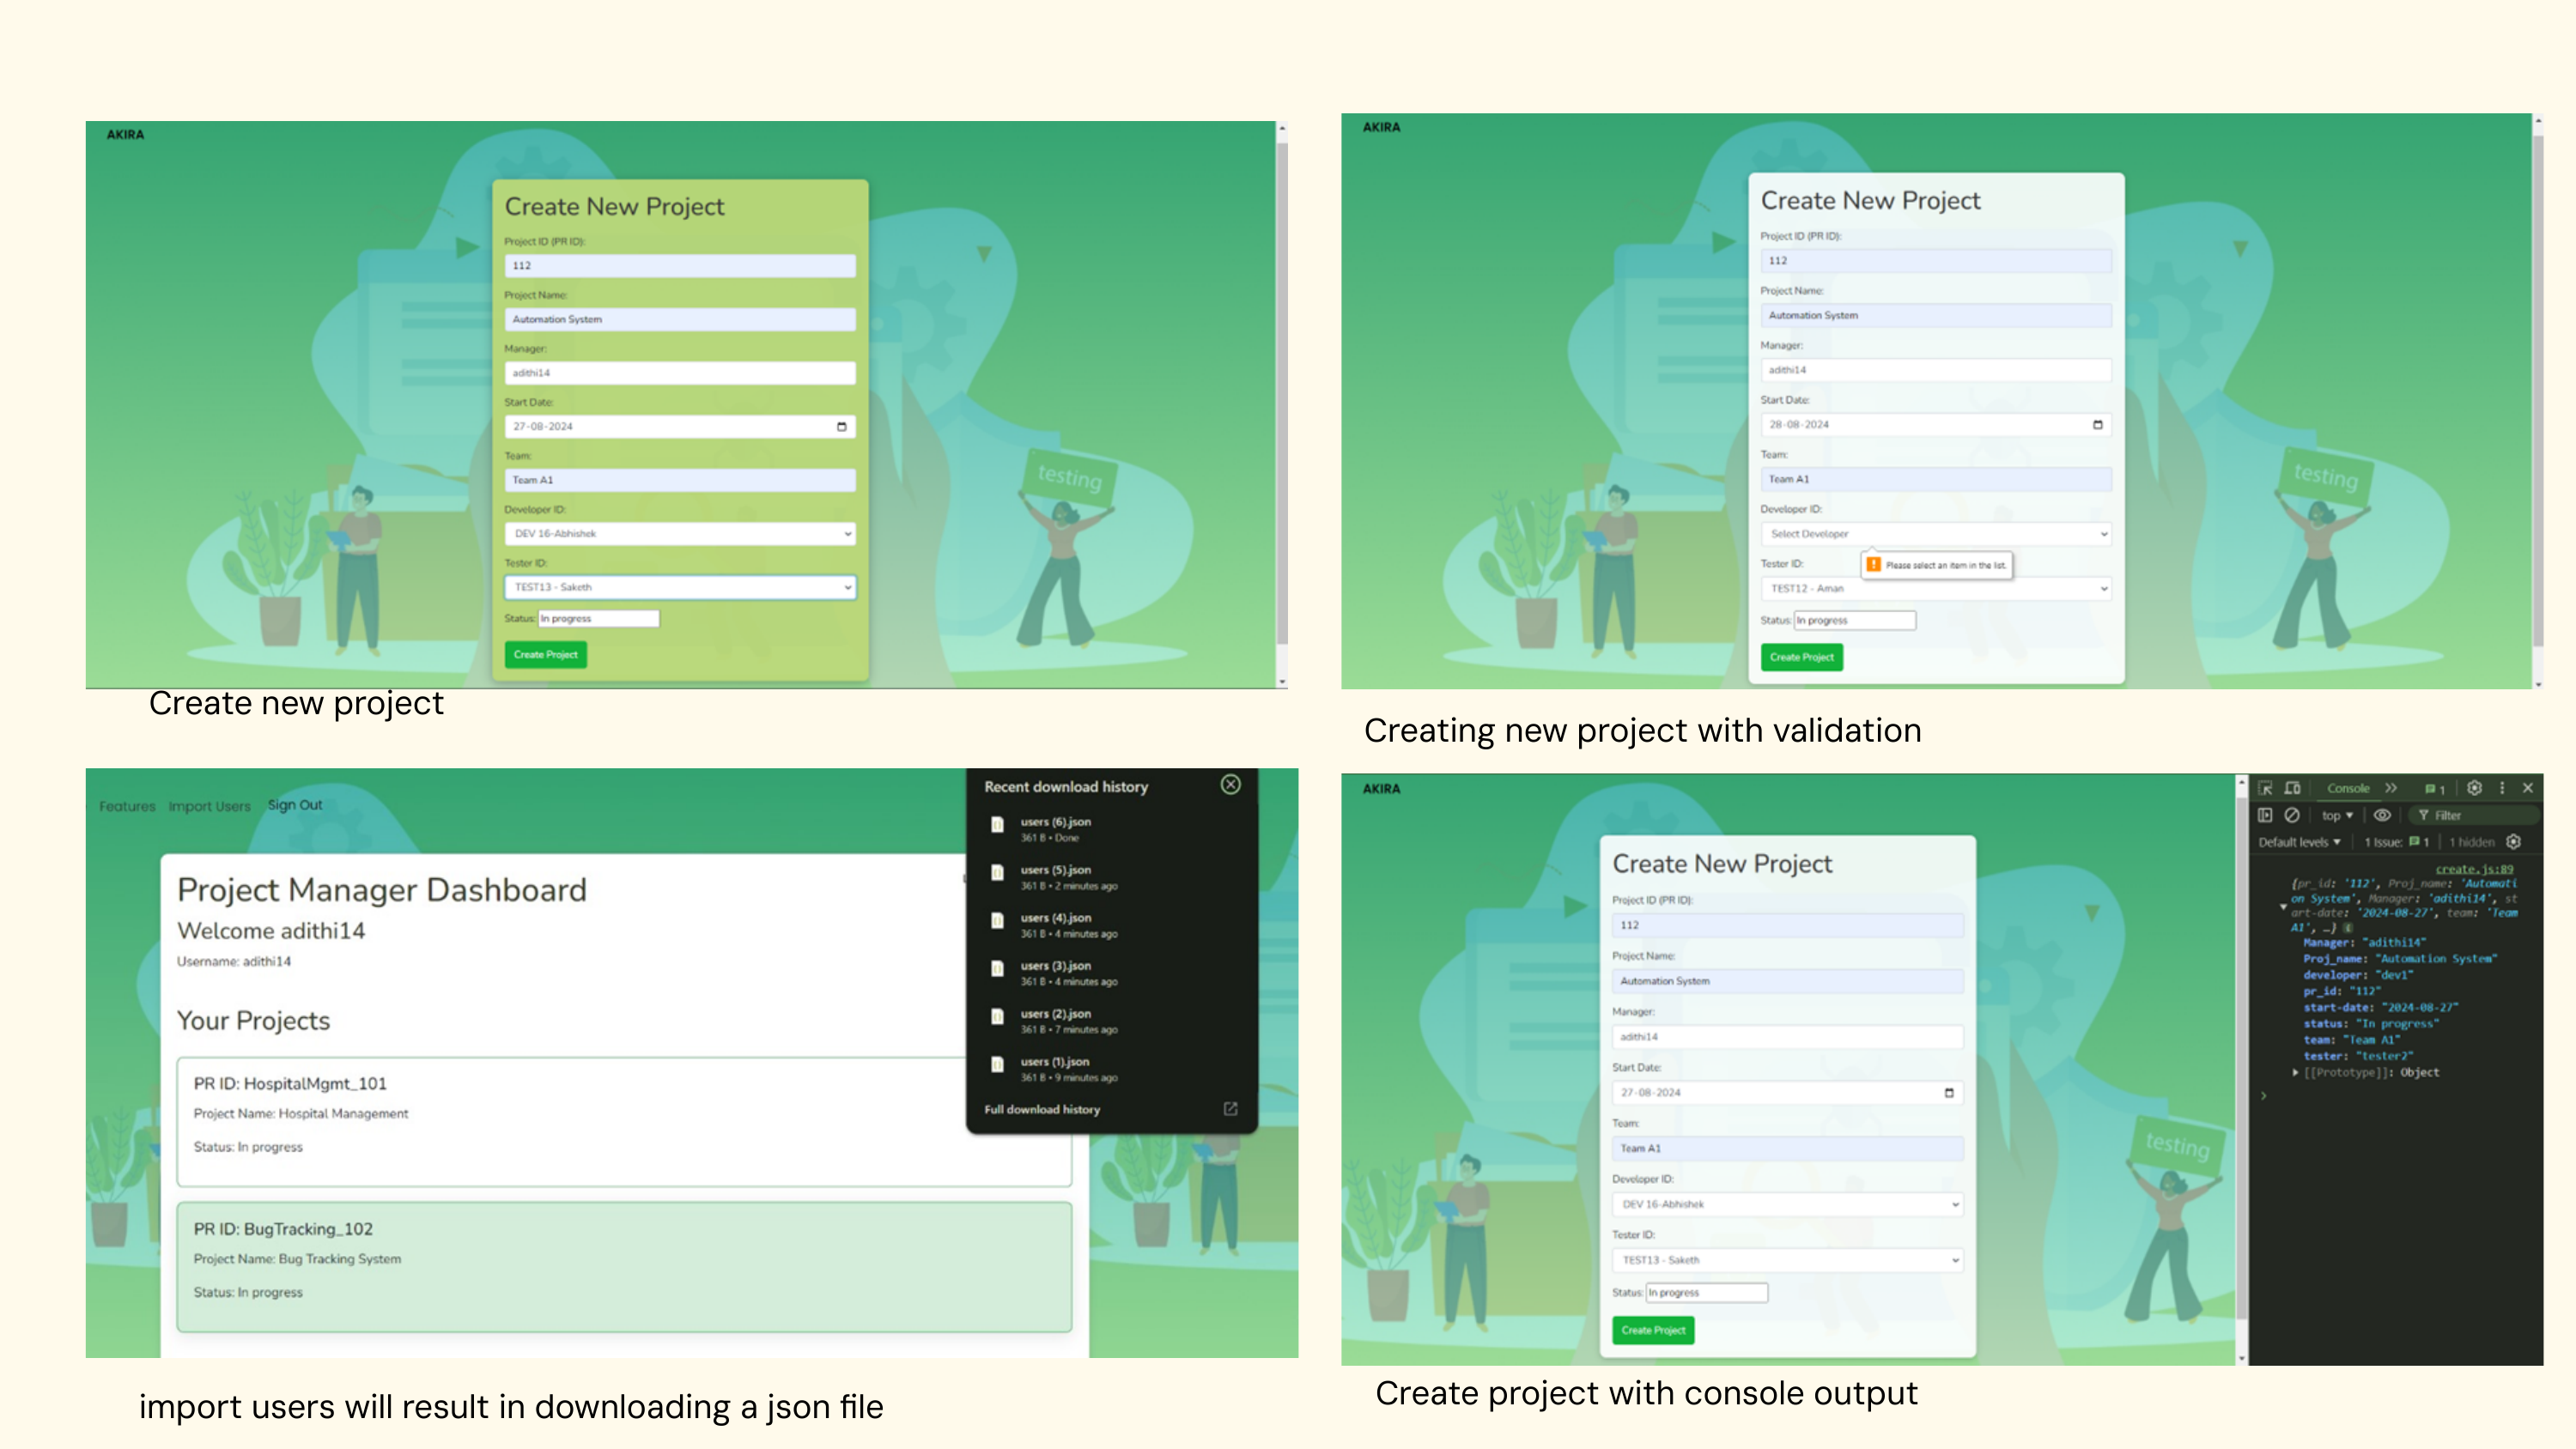

Project Details

Create new project
Creating new project with validation

Create project with console output
import users will result in downloading a json file